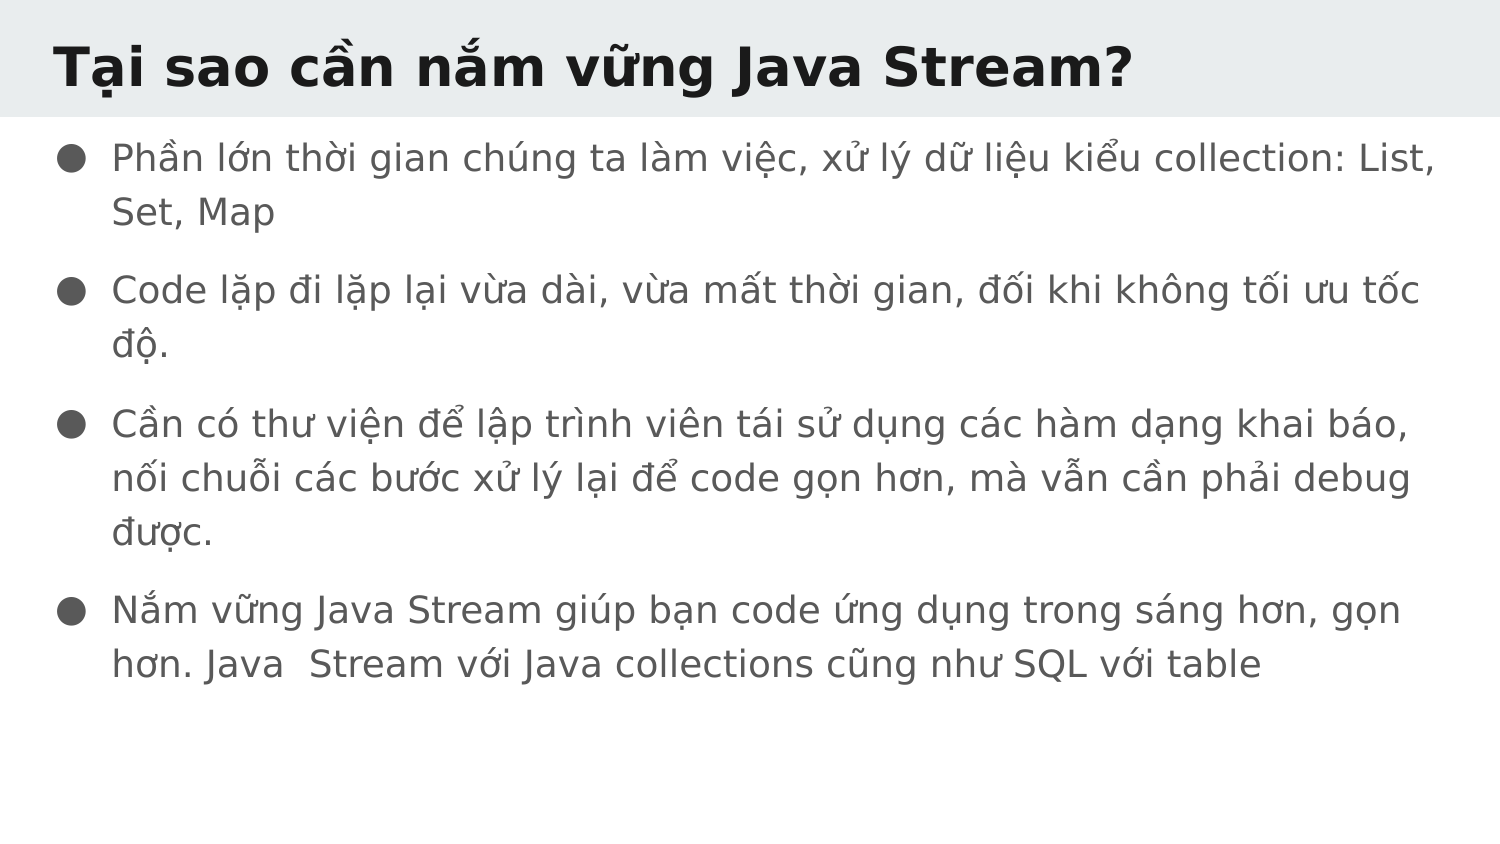

# Tại sao cần nắm vững Java Stream?
Phần lớn thời gian chúng ta làm việc, xử lý dữ liệu kiểu collection: List, Set, Map
Code lặp đi lặp lại vừa dài, vừa mất thời gian, đối khi không tối ưu tốc độ.
Cần có thư viện để lập trình viên tái sử dụng các hàm dạng khai báo, nối chuỗi các bước xử lý lại để code gọn hơn, mà vẫn cần phải debug được.
Nắm vững Java Stream giúp bạn code ứng dụng trong sáng hơn, gọn hơn. Java  Stream với Java collections cũng như SQL với table